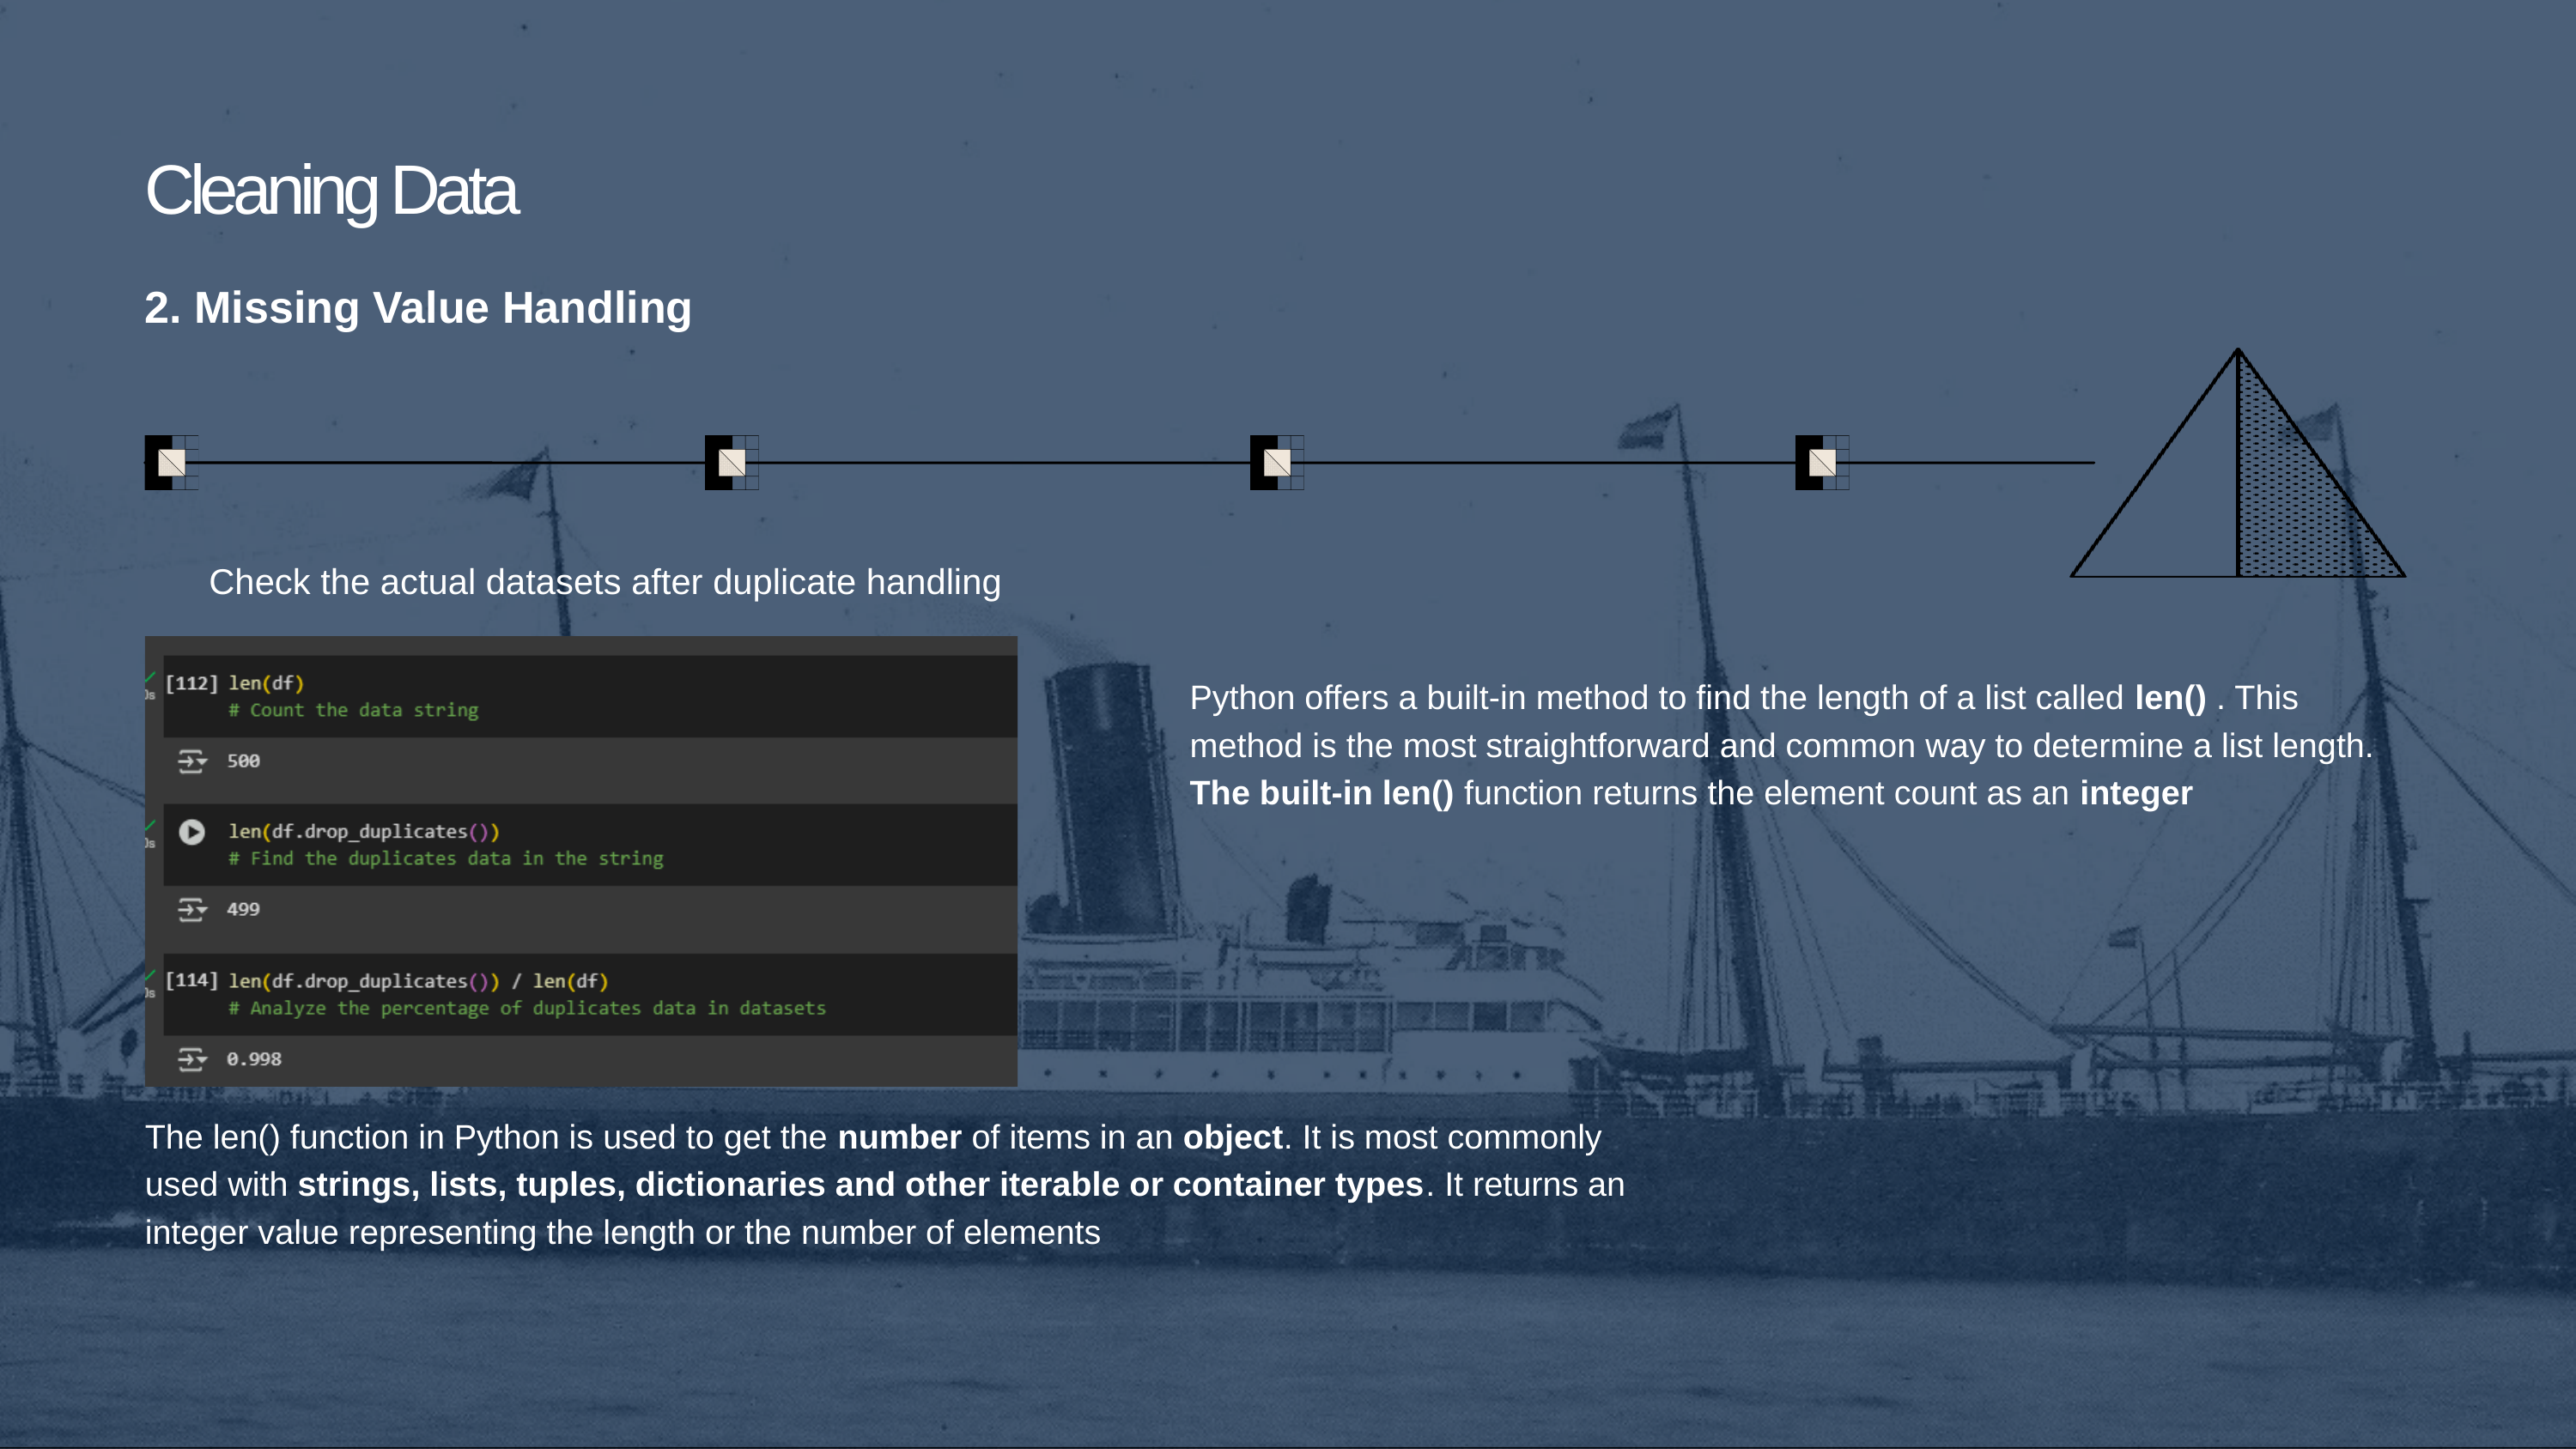

Cleaning Data
2. Missing Value Handling

Check the actual datasets after duplicate handling

Python offers a built-in method to find the length of a list called len() . This method is the most straightforward and common way to determine a list length. The built-in len() function returns the element count as an integer
The len() function in Python is used to get the number of items in an object. It is most commonly used with strings, lists, tuples, dictionaries and other iterable or container types. It returns an integer value representing the length or the number of elements